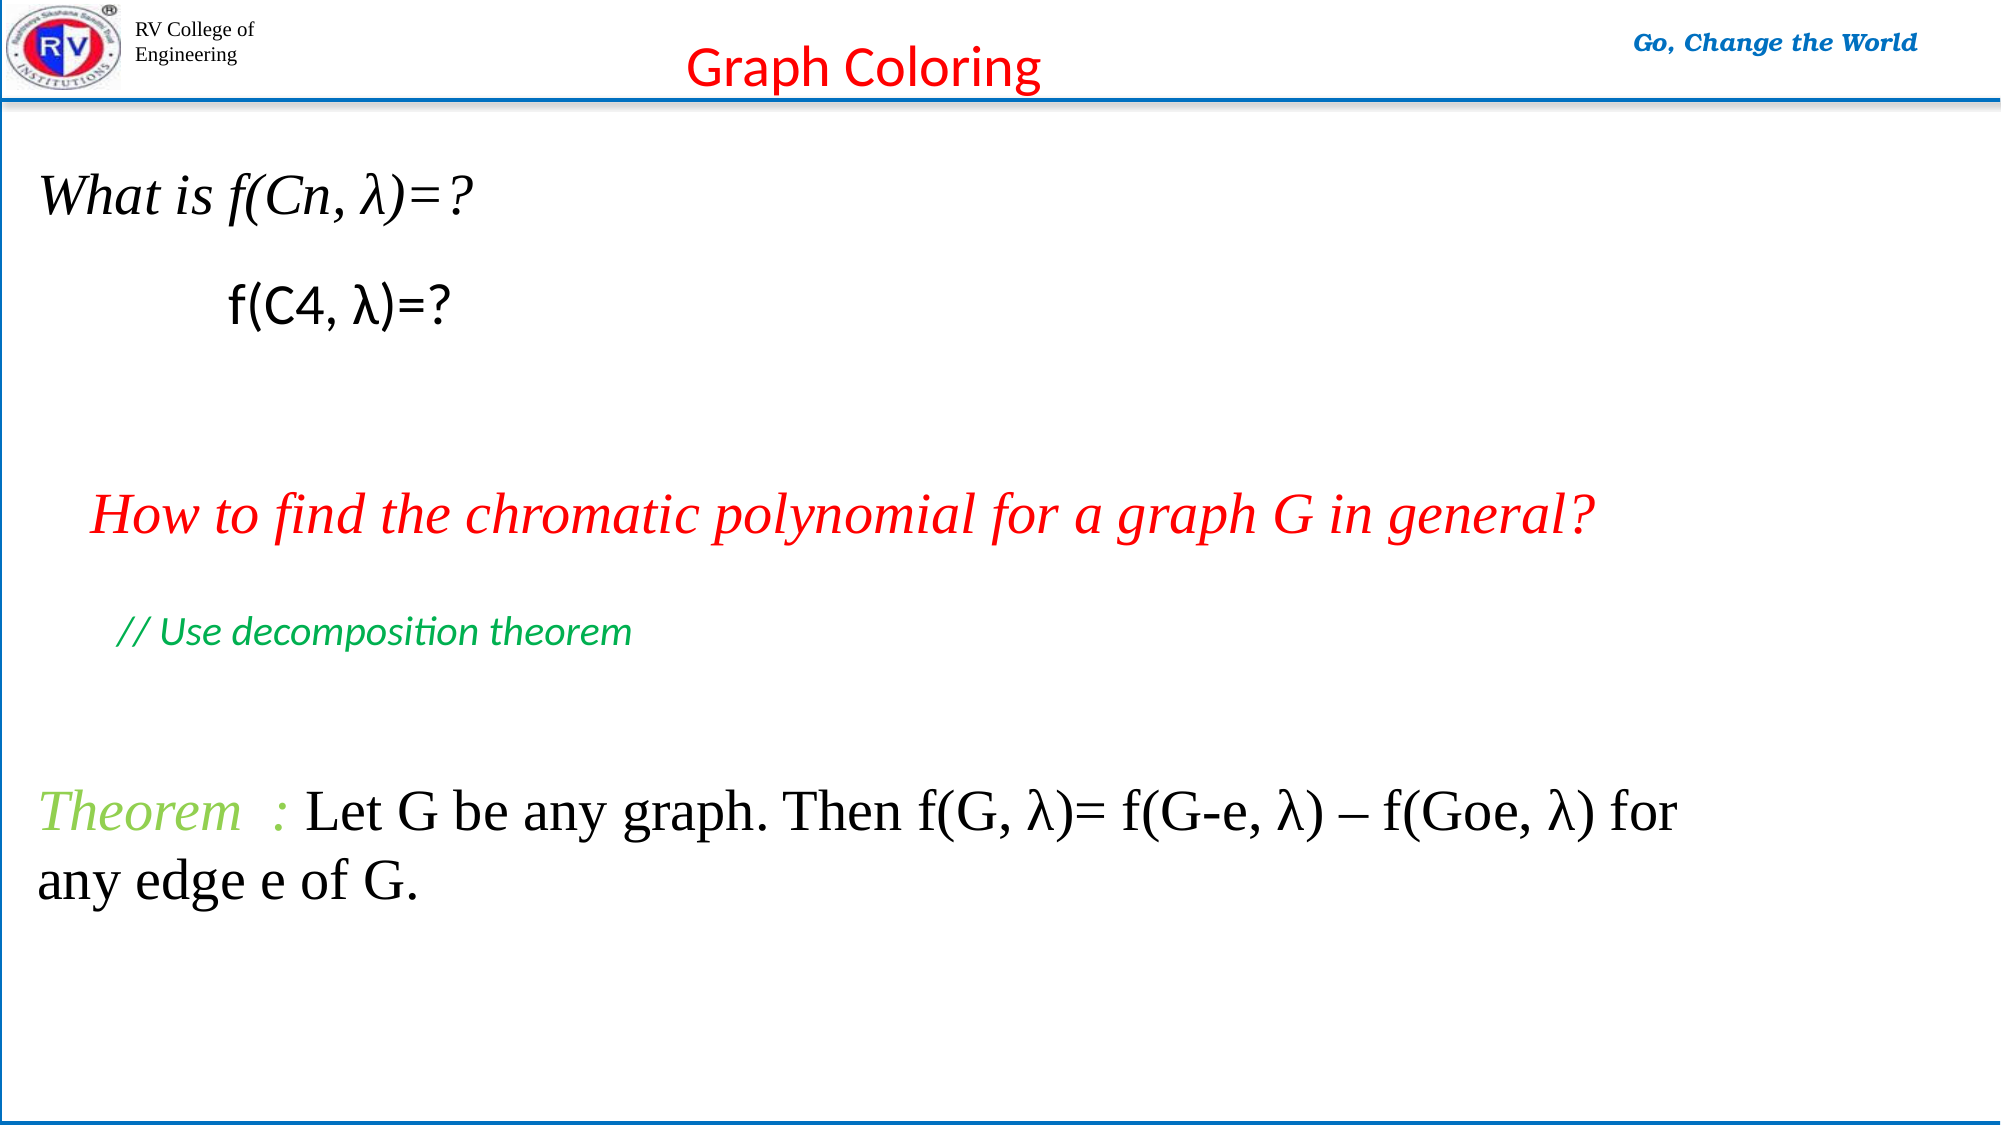

Graph Coloring
What is f(Cn, λ)=?
f(C4, λ)=?
How to find the chromatic polynomial for a graph G in general?
// Use decomposition theorem
Theorem  : Let G be any graph. Then f(G, λ)= f(G-e, λ) – f(Goe, λ) for any edge e of G.